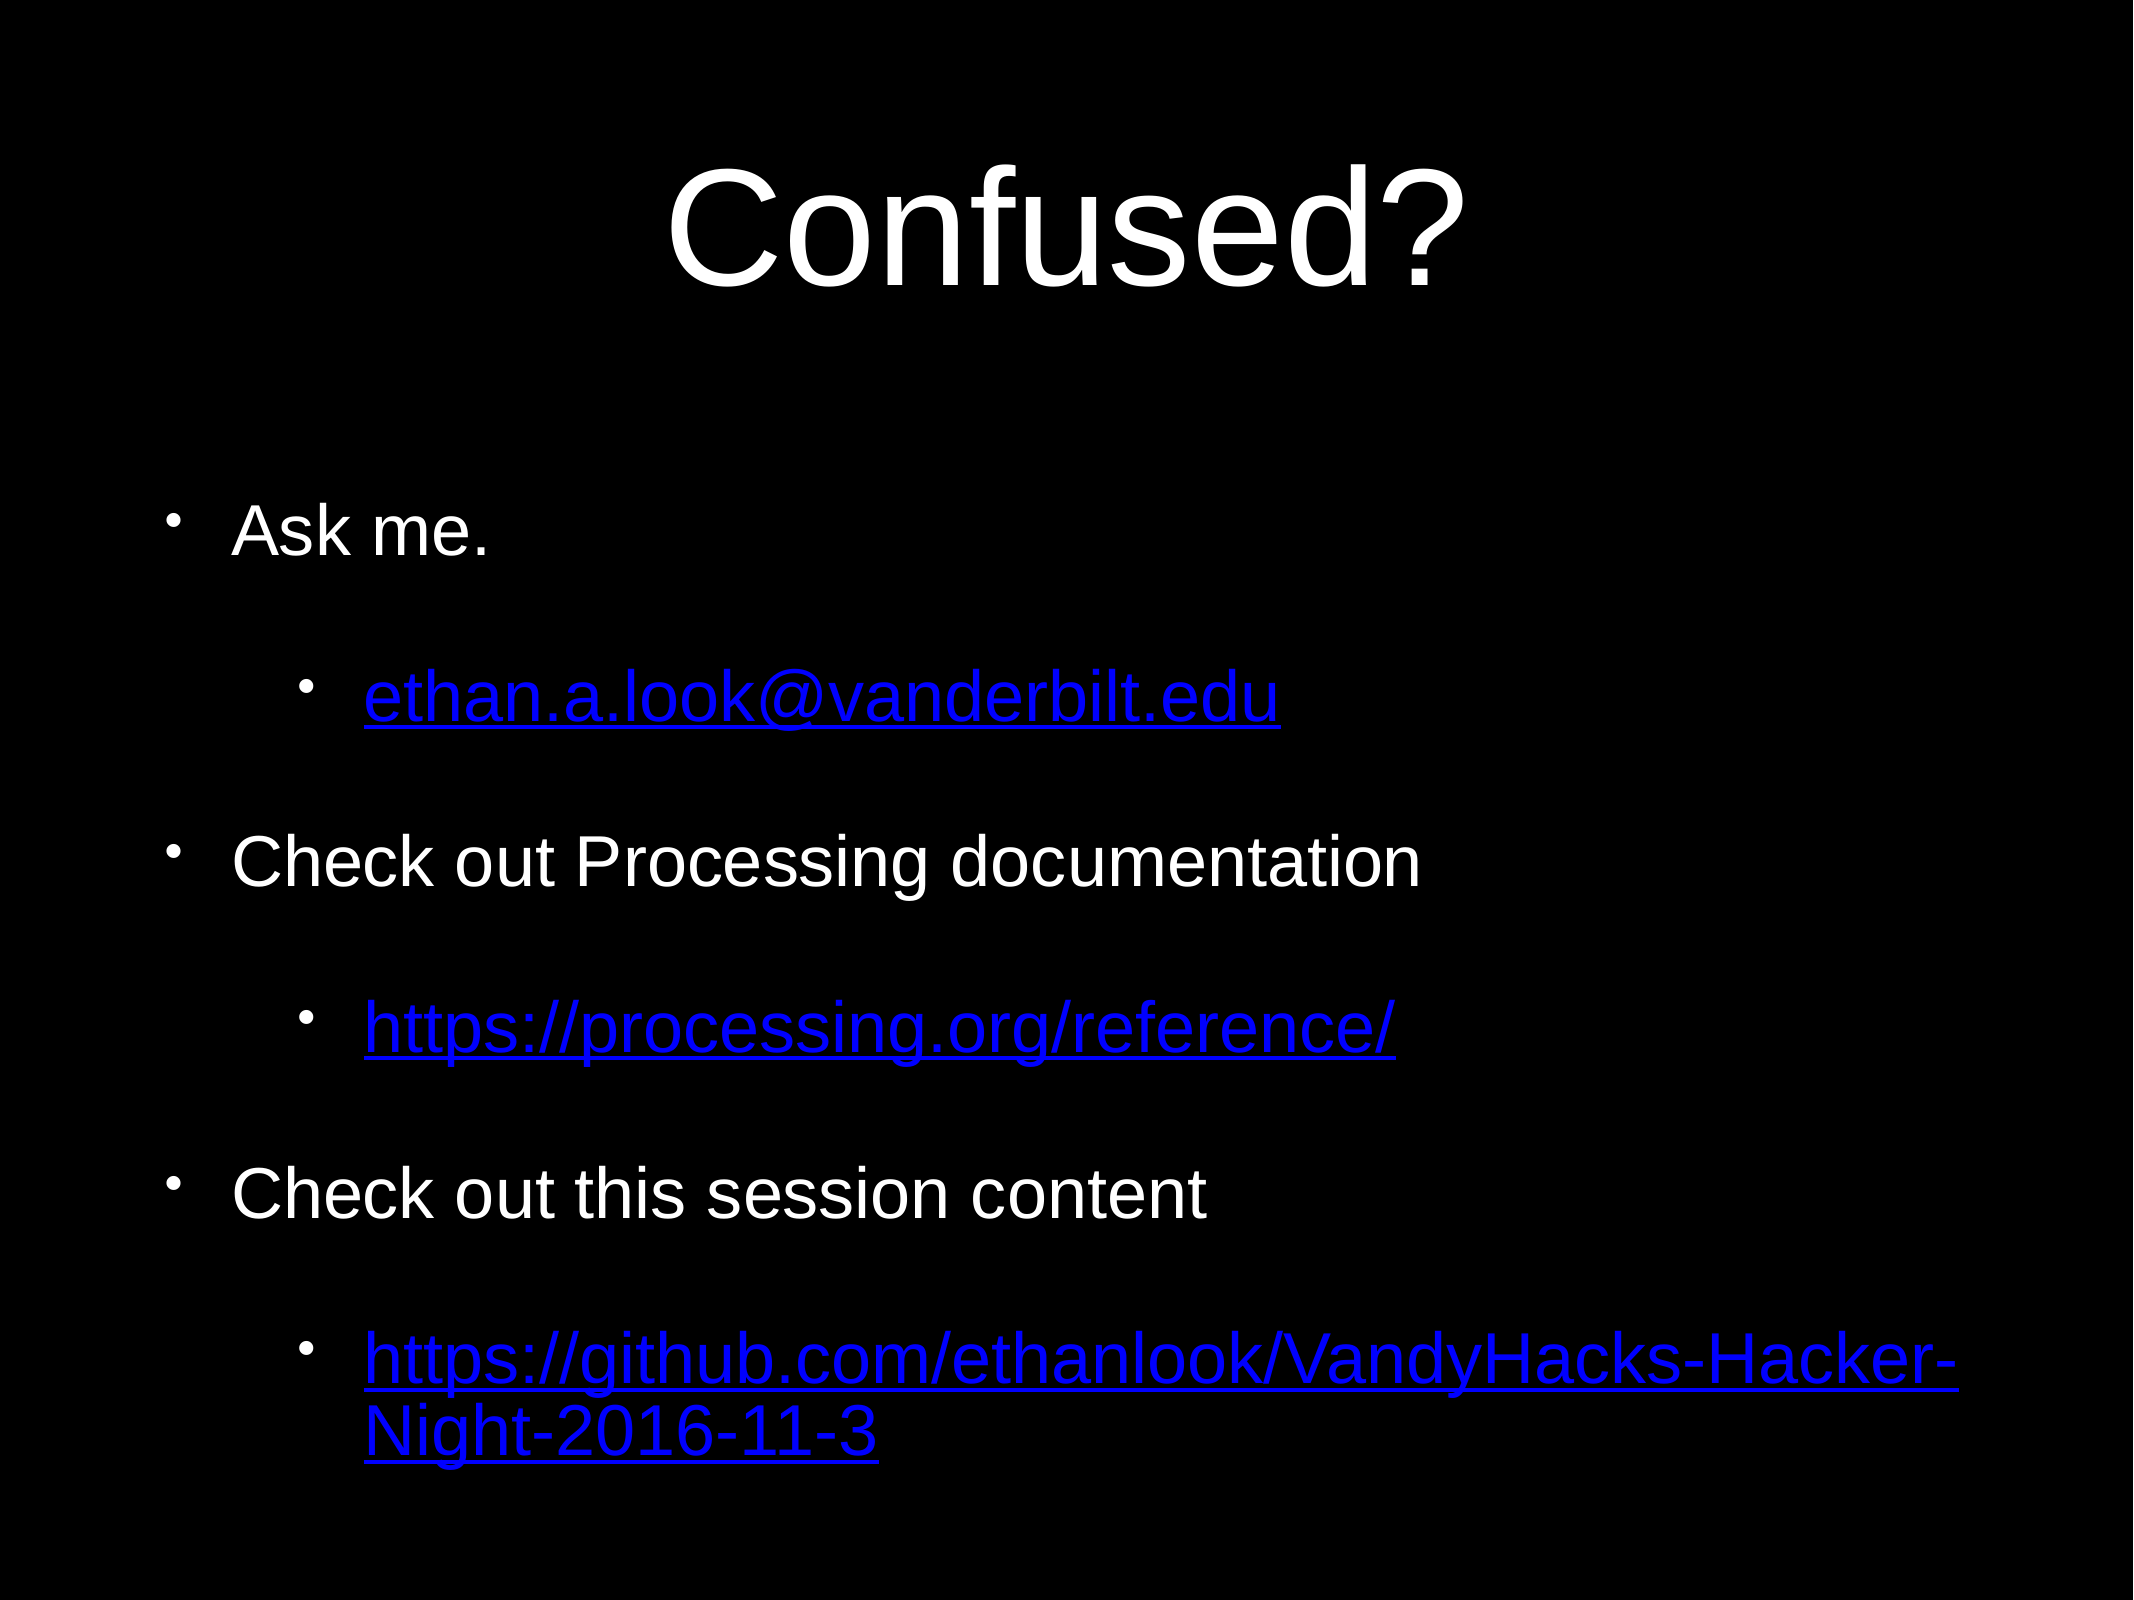

# Confused?
Ask me.
ethan.a.look@vanderbilt.edu
Check out Processing documentation
https://processing.org/reference/
Check out this session content
https://github.com/ethanlook/VandyHacks-Hacker-Night-2016-11-3